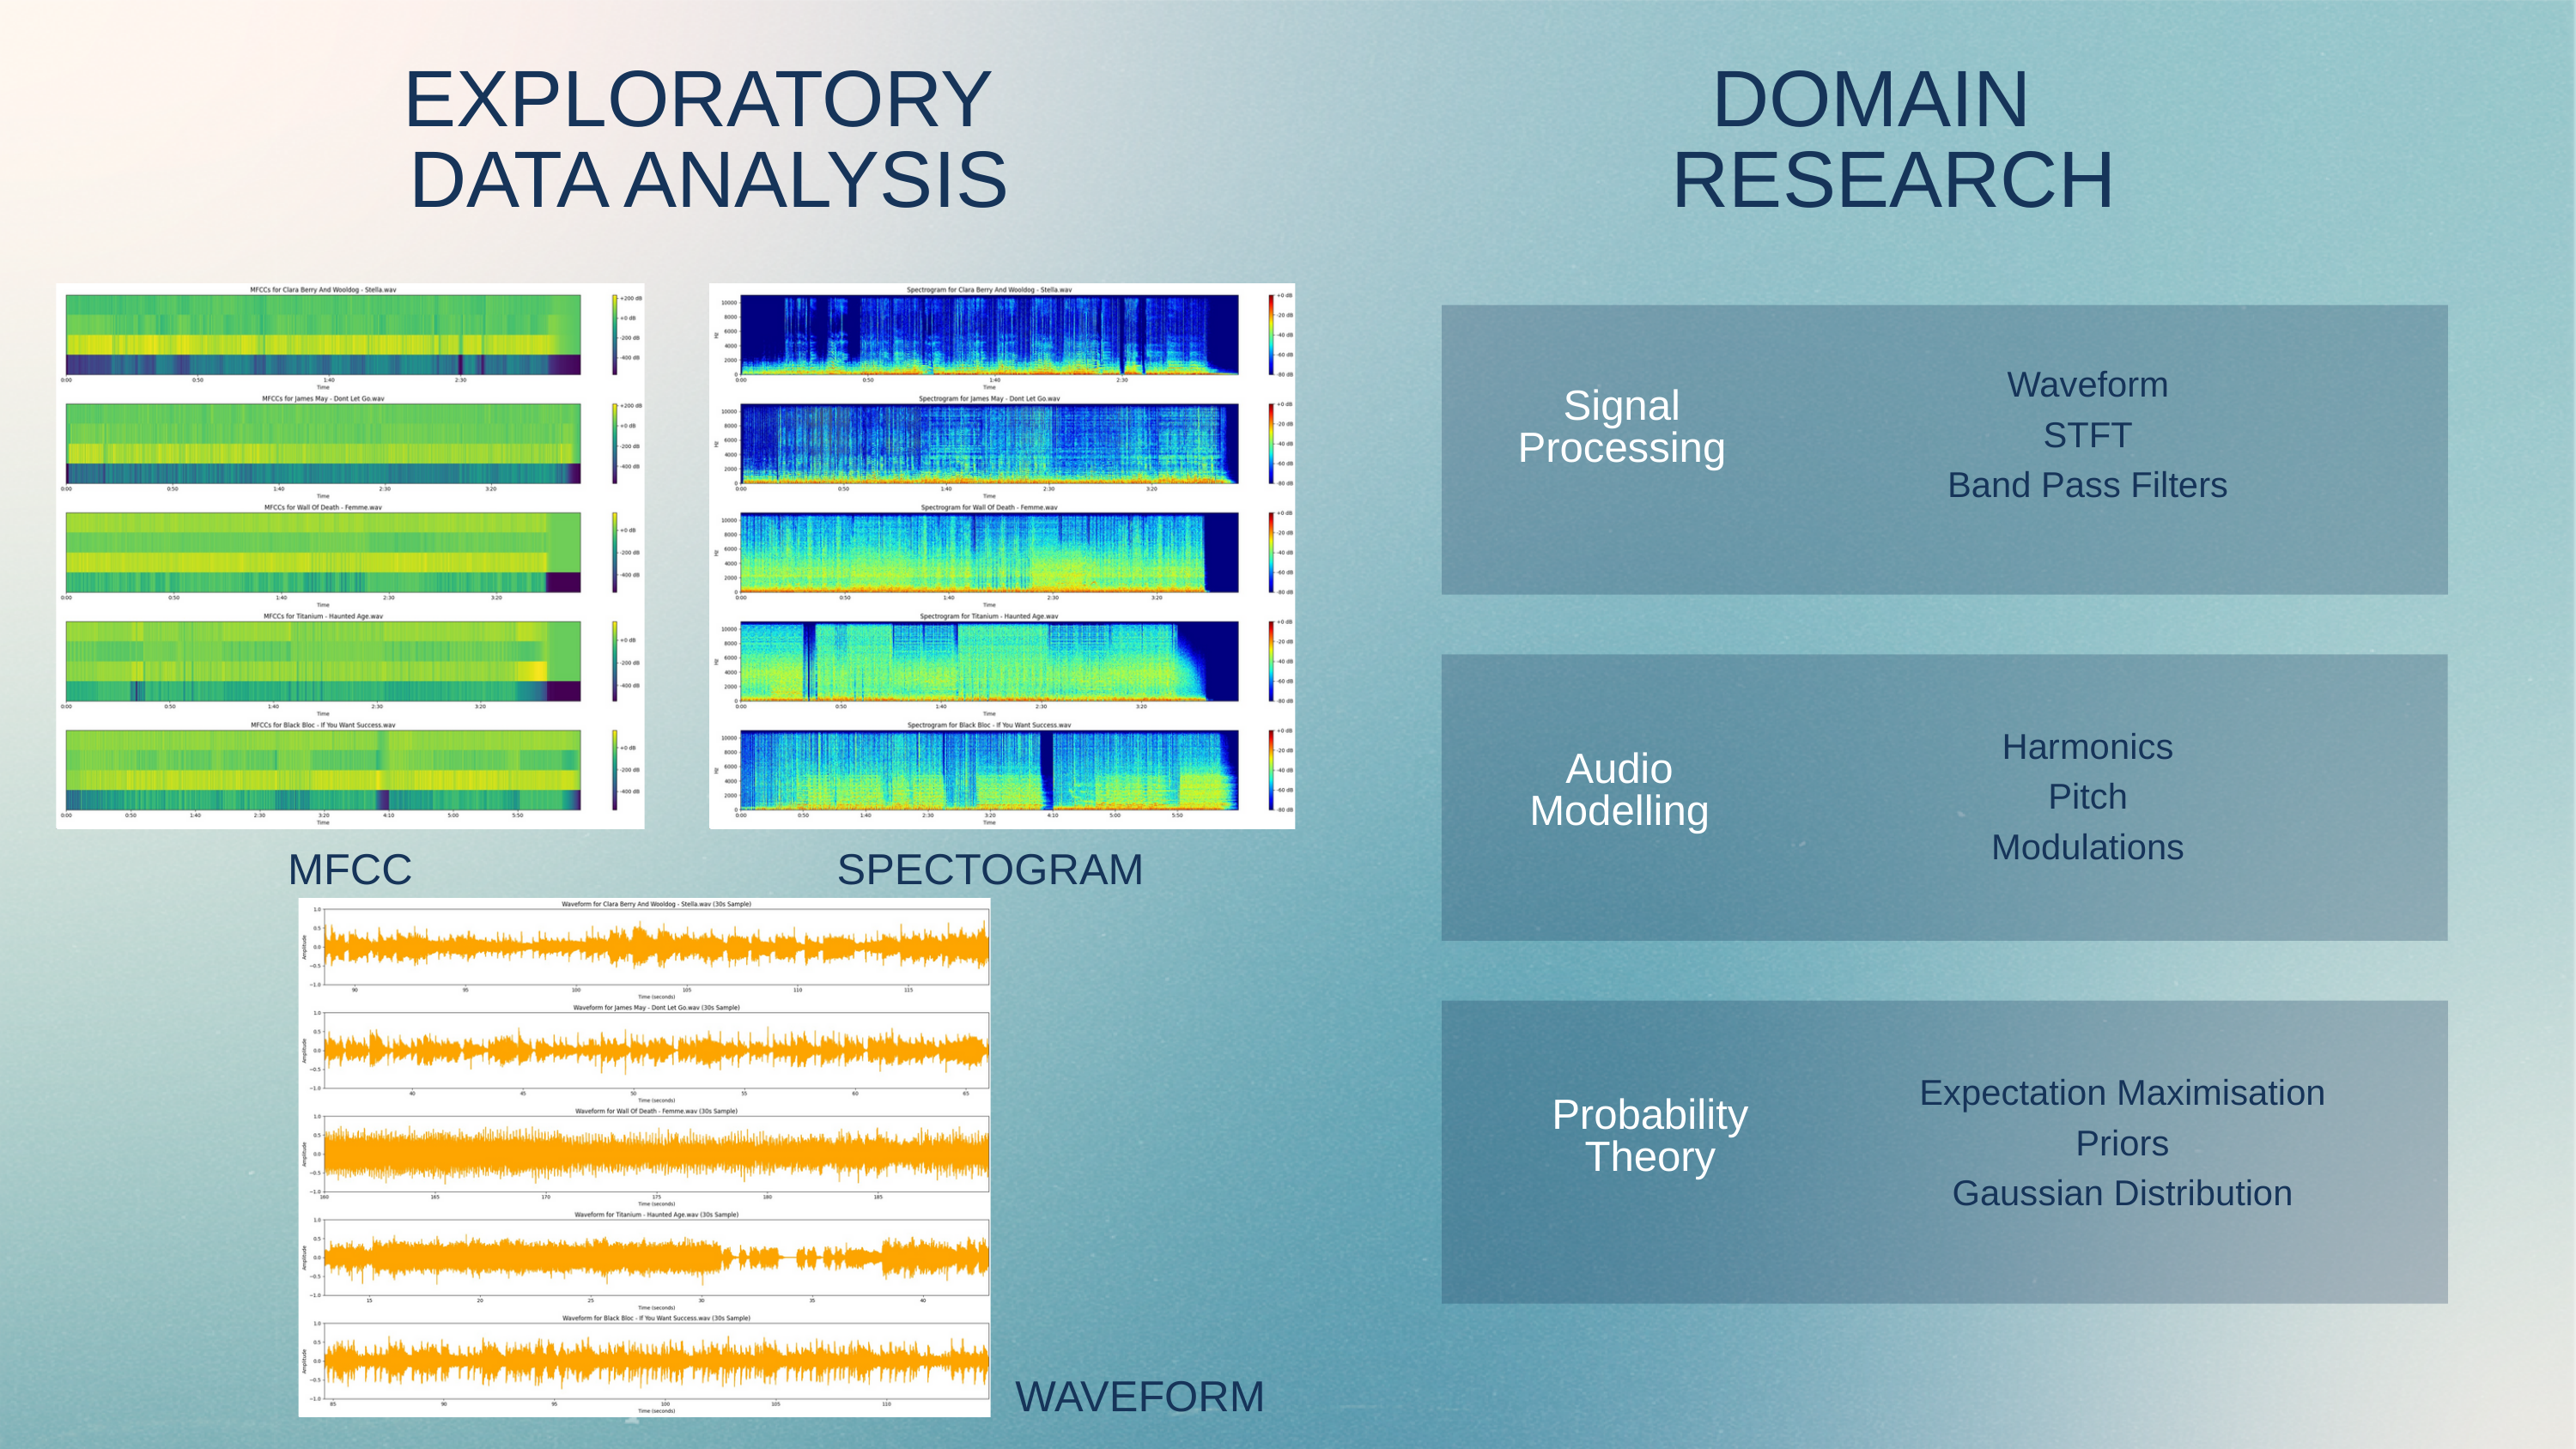

DOMAIN
RESEARCH
EXPLORATORY
DATA ANALYSIS

Waveform
STFT
Band Pass Filters
Signal Processing

Harmonics
Pitch
Modulations
Audio Modelling

MFCC
SPECTOGRAM

Expectation Maximisation
Priors
Gaussian Distribution
Probability Theory

WAVEFORM